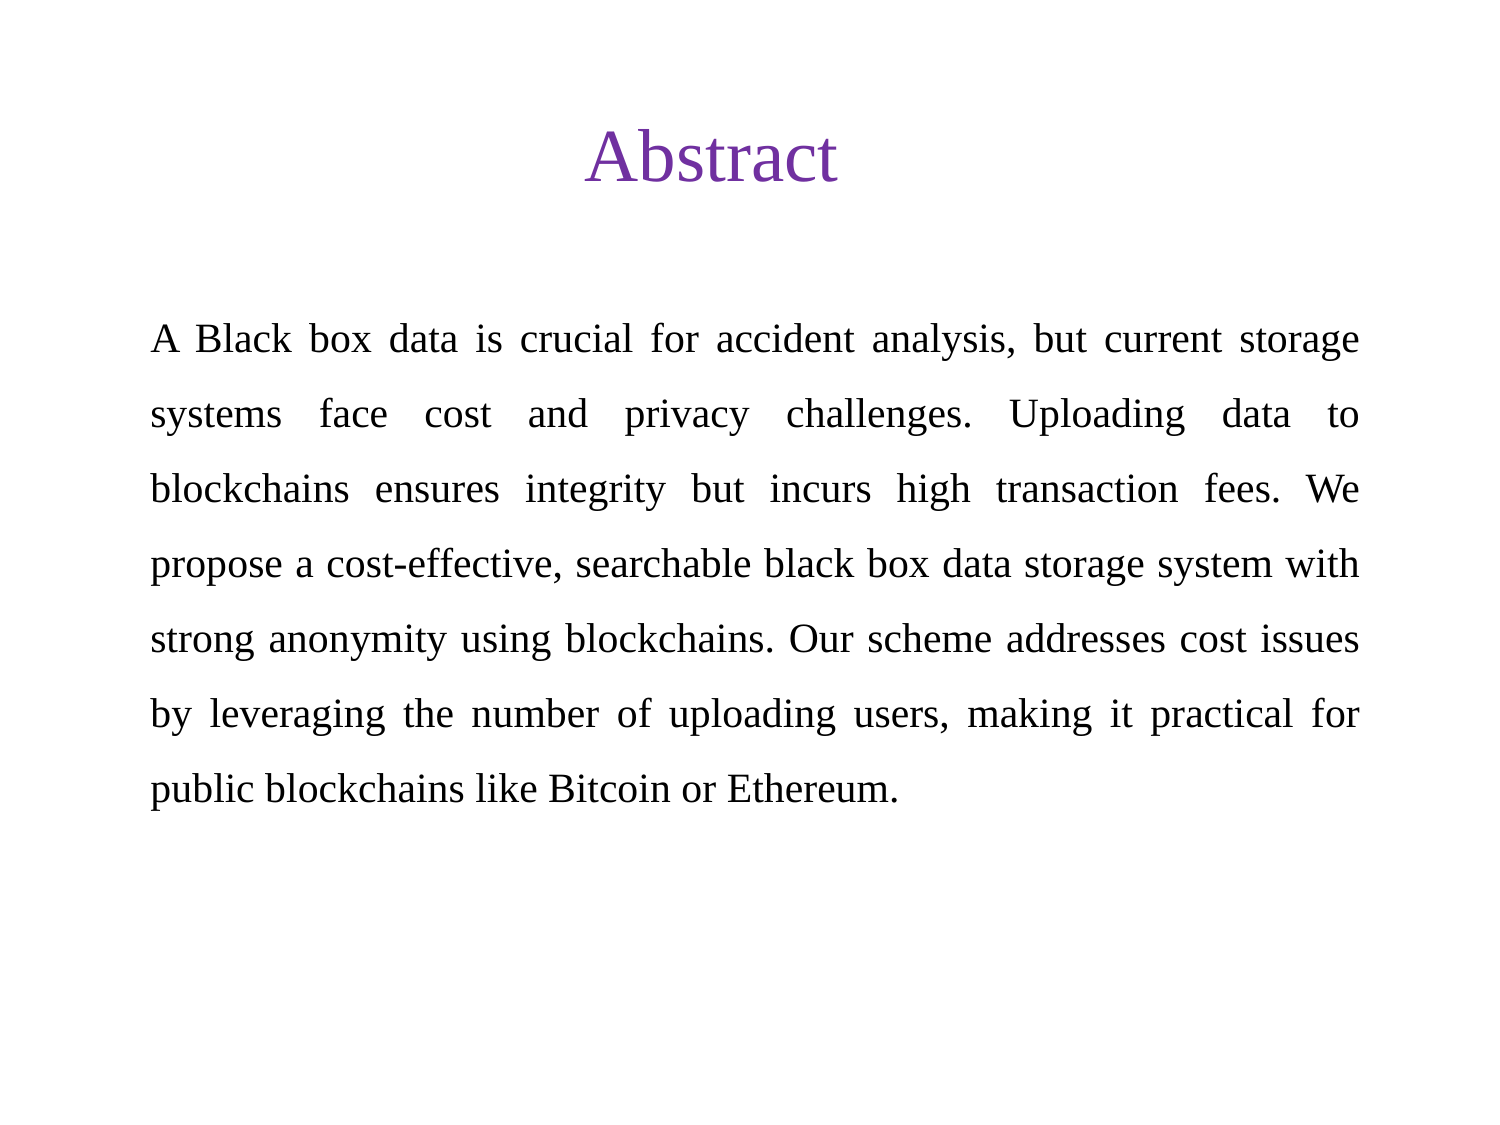

# Abstract
A Black box data is crucial for accident analysis, but current storage systems face cost and privacy challenges. Uploading data to blockchains ensures integrity but incurs high transaction fees. We propose a cost-effective, searchable black box data storage system with strong anonymity using blockchains. Our scheme addresses cost issues by leveraging the number of uploading users, making it practical for public blockchains like Bitcoin or Ethereum.